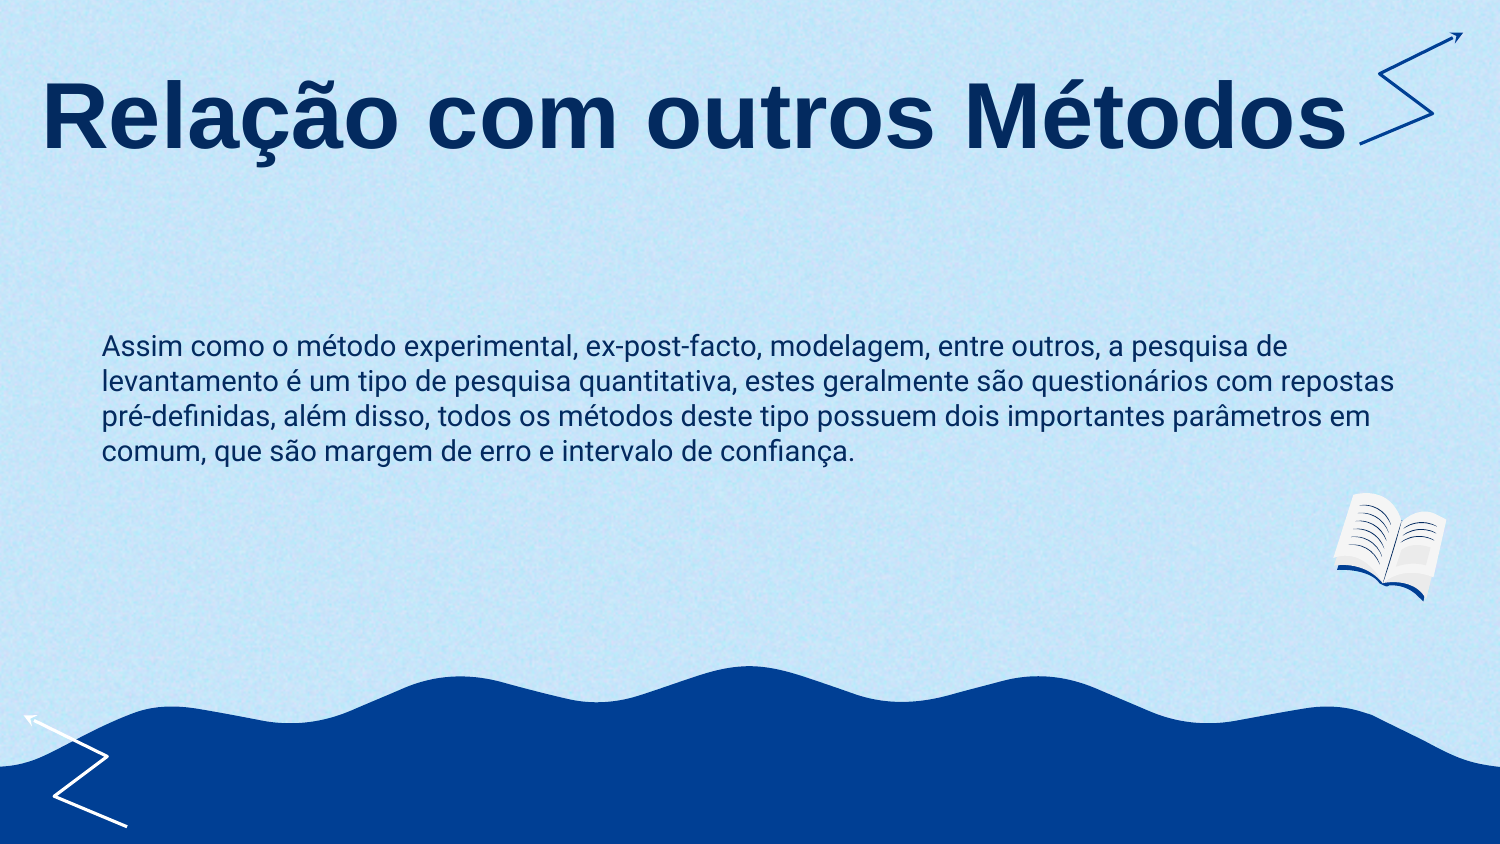

# Relação com outros Métodos

Assim como o método experimental, ex-post-facto, modelagem, entre outros, a pesquisa de
levantamento é um tipo de pesquisa quantitativa, estes geralmente são questionários com repostas
pré-definidas, além disso, todos os métodos deste tipo possuem dois importantes parâmetros em
comum, que são margem de erro e intervalo de confiança.